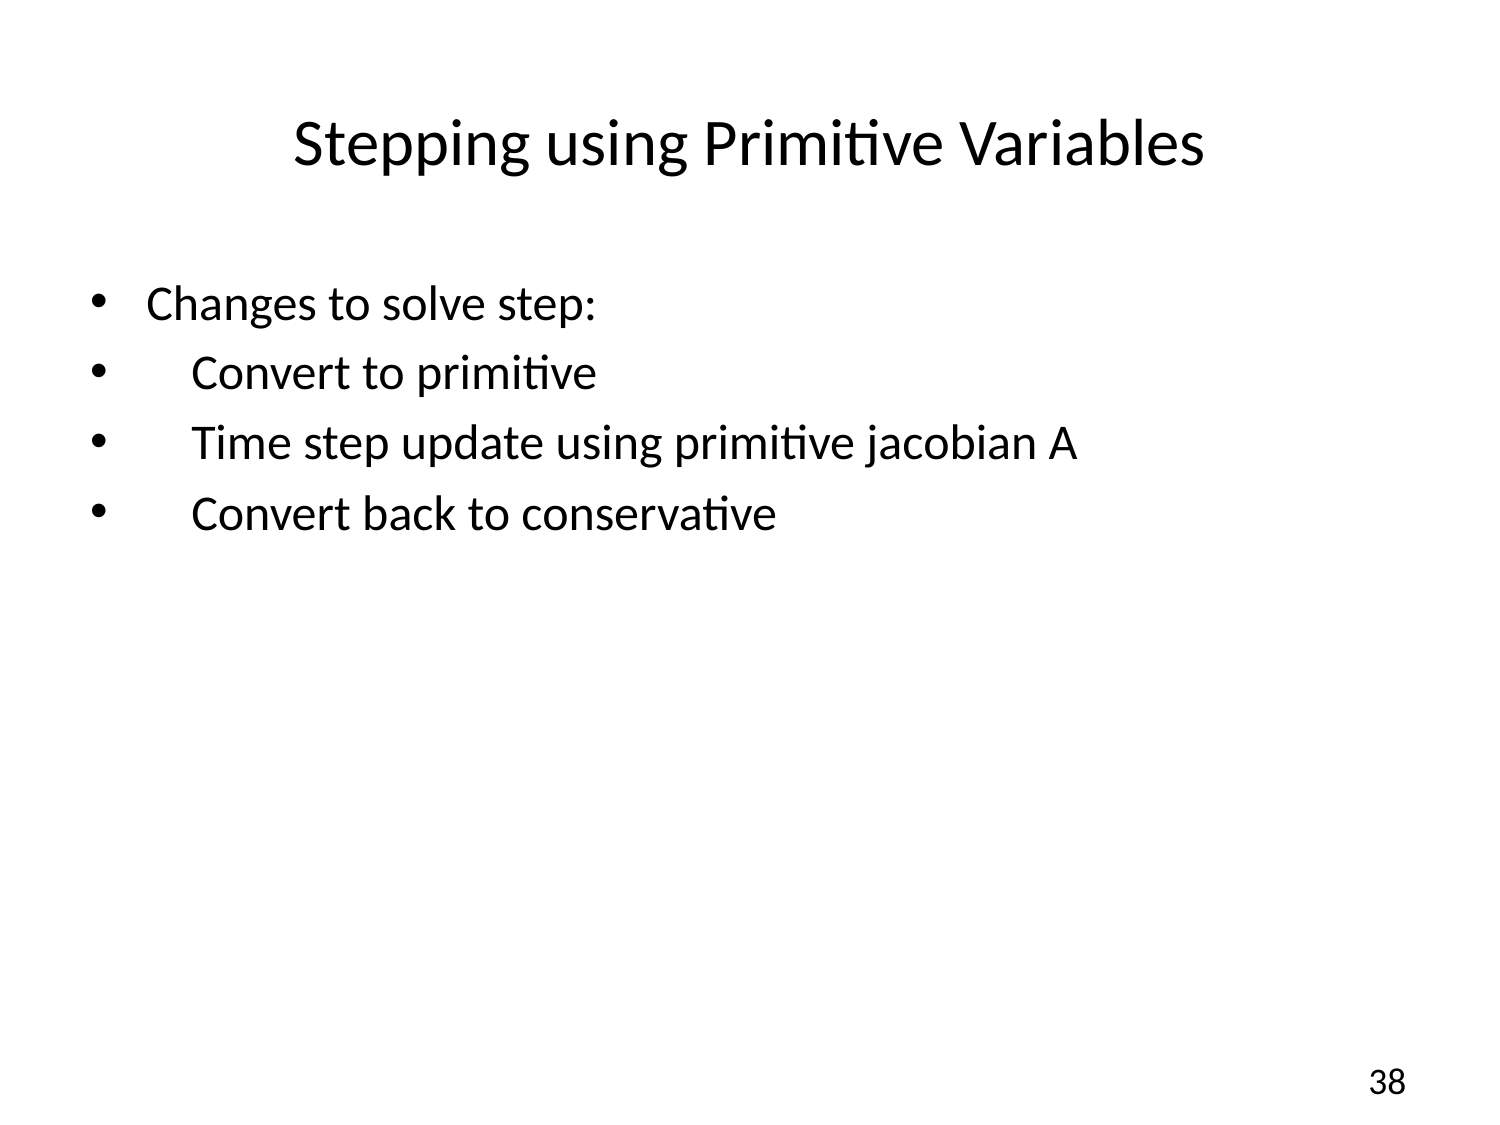

# Stepping using Primitive Variables
Changes to solve step:
    Convert to primitive
    Time step update using primitive jacobian A
    Convert back to conservative
38